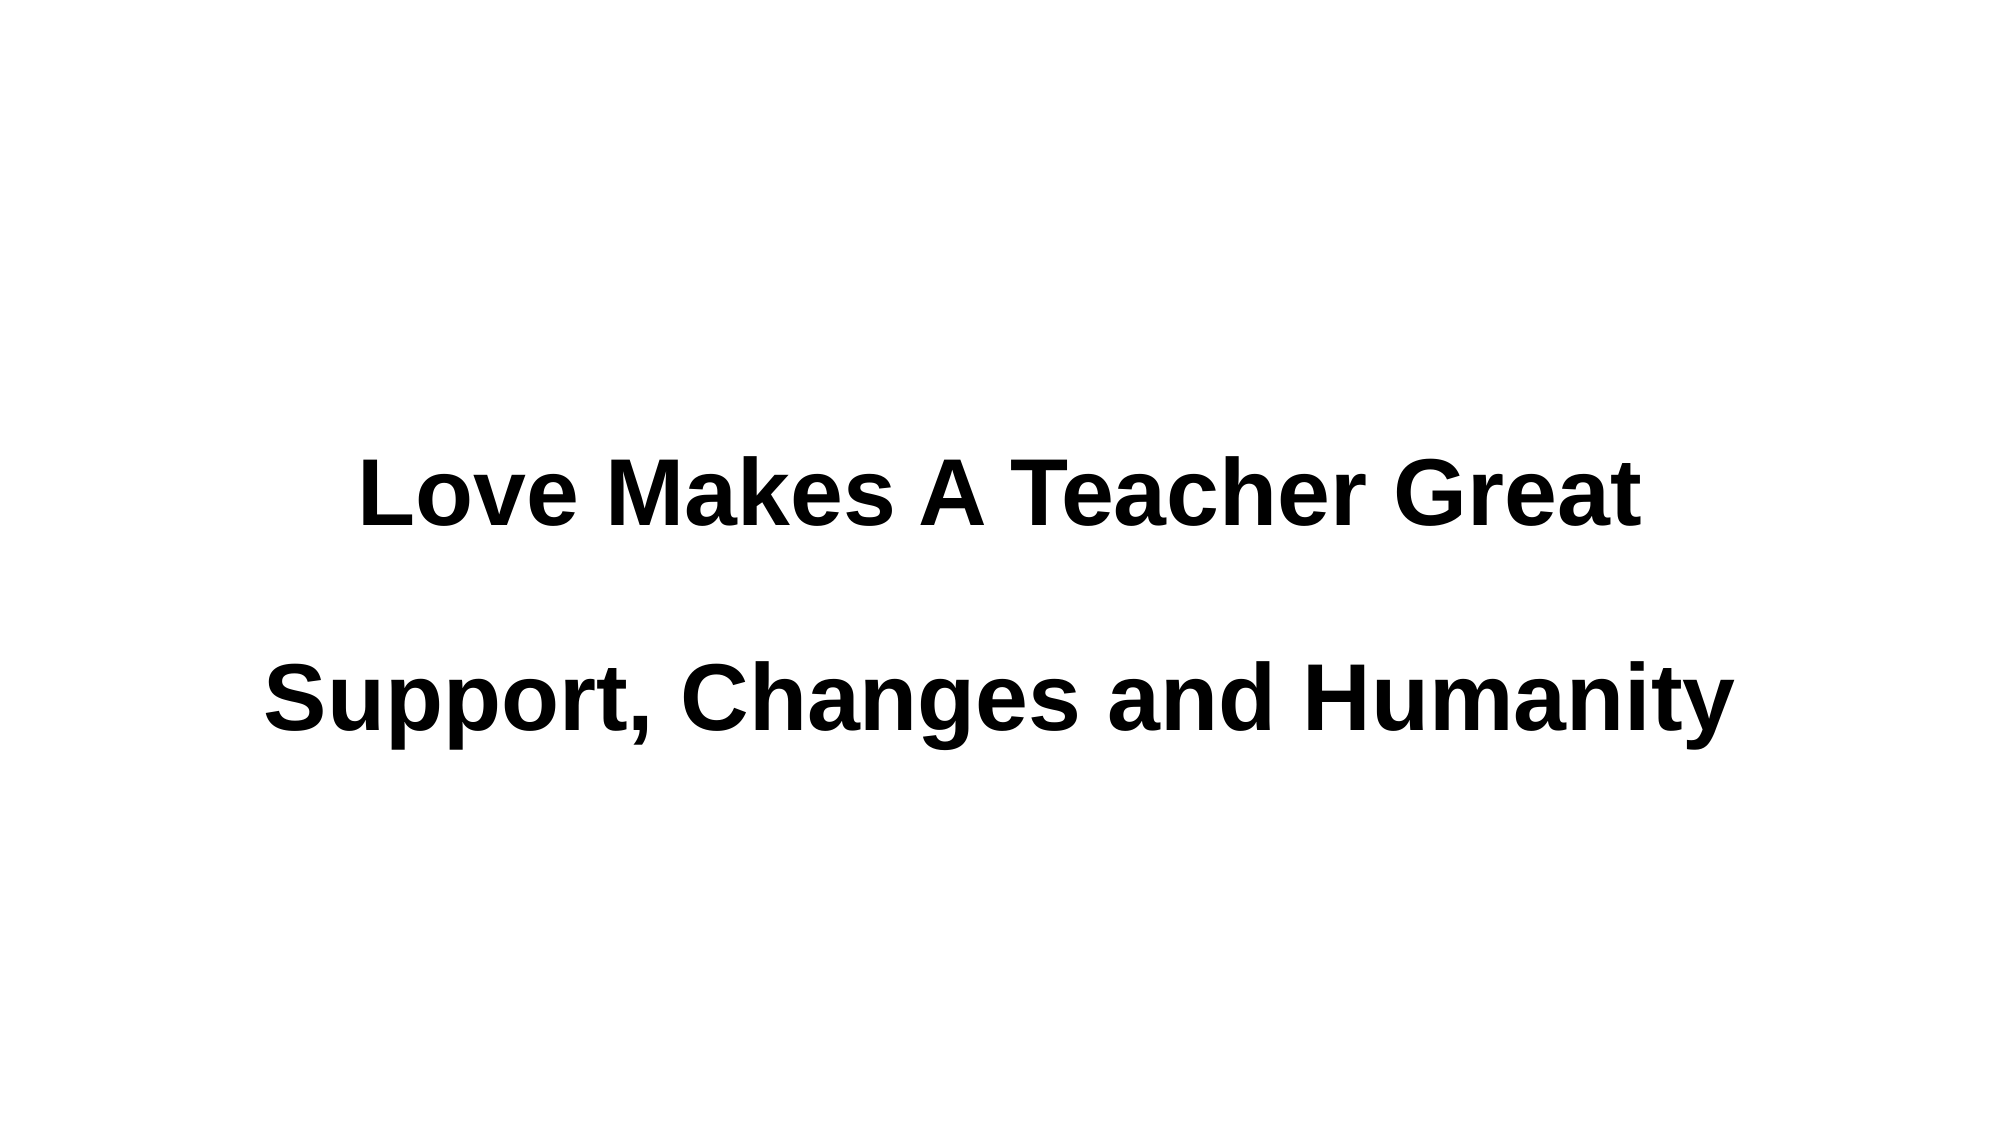

# Love Makes A Teacher Great Support, Changes and Humanity